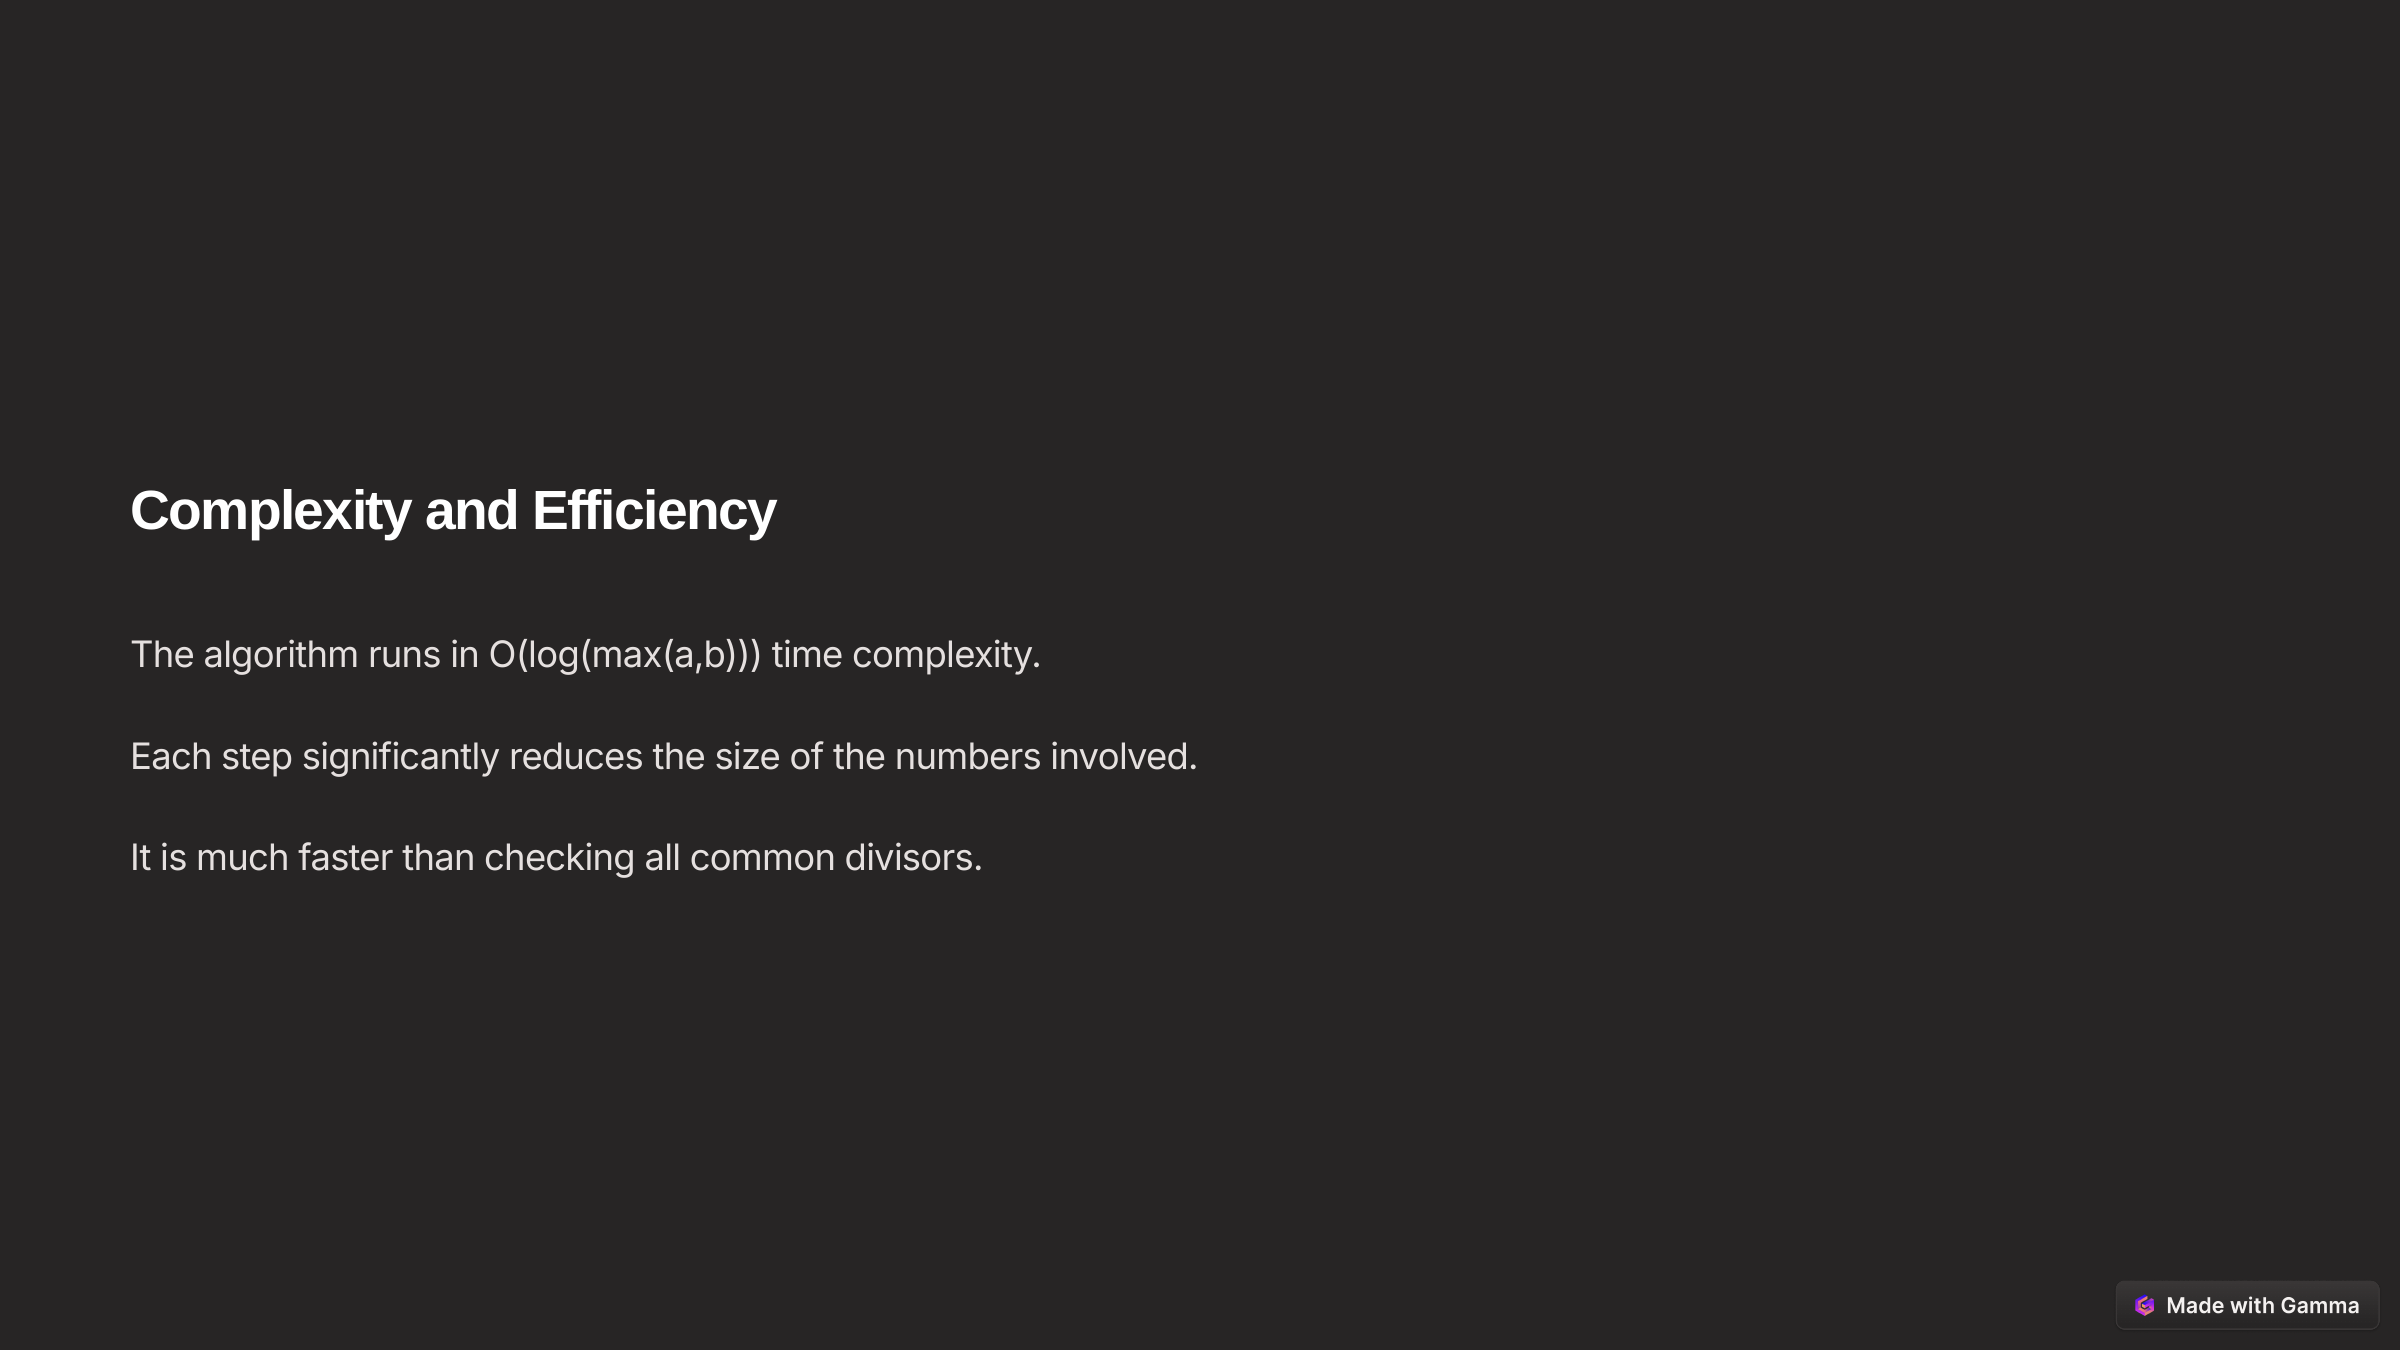

Complexity and Efficiency
The algorithm runs in O(log(max(a,b))) time complexity.
Each step significantly reduces the size of the numbers involved.
It is much faster than checking all common divisors.